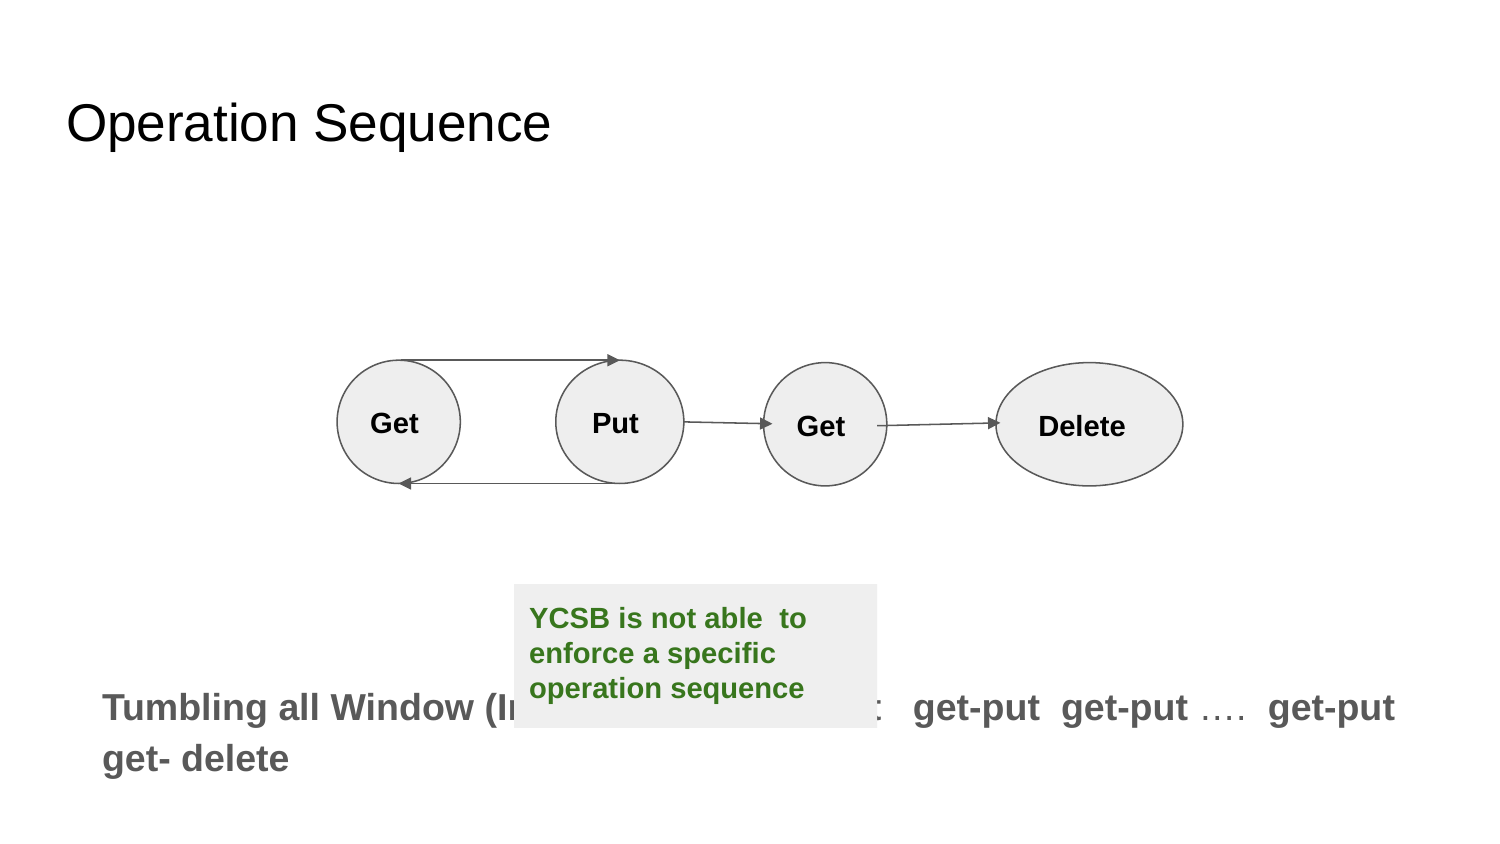

# Operation Sequence
Get
Put
Get
Delete
YCSB is not able  to  enforce a specific operation sequence
Tumbling all Window (Incremental):  get-put   get-put  get-put ….  get-put  get- delete